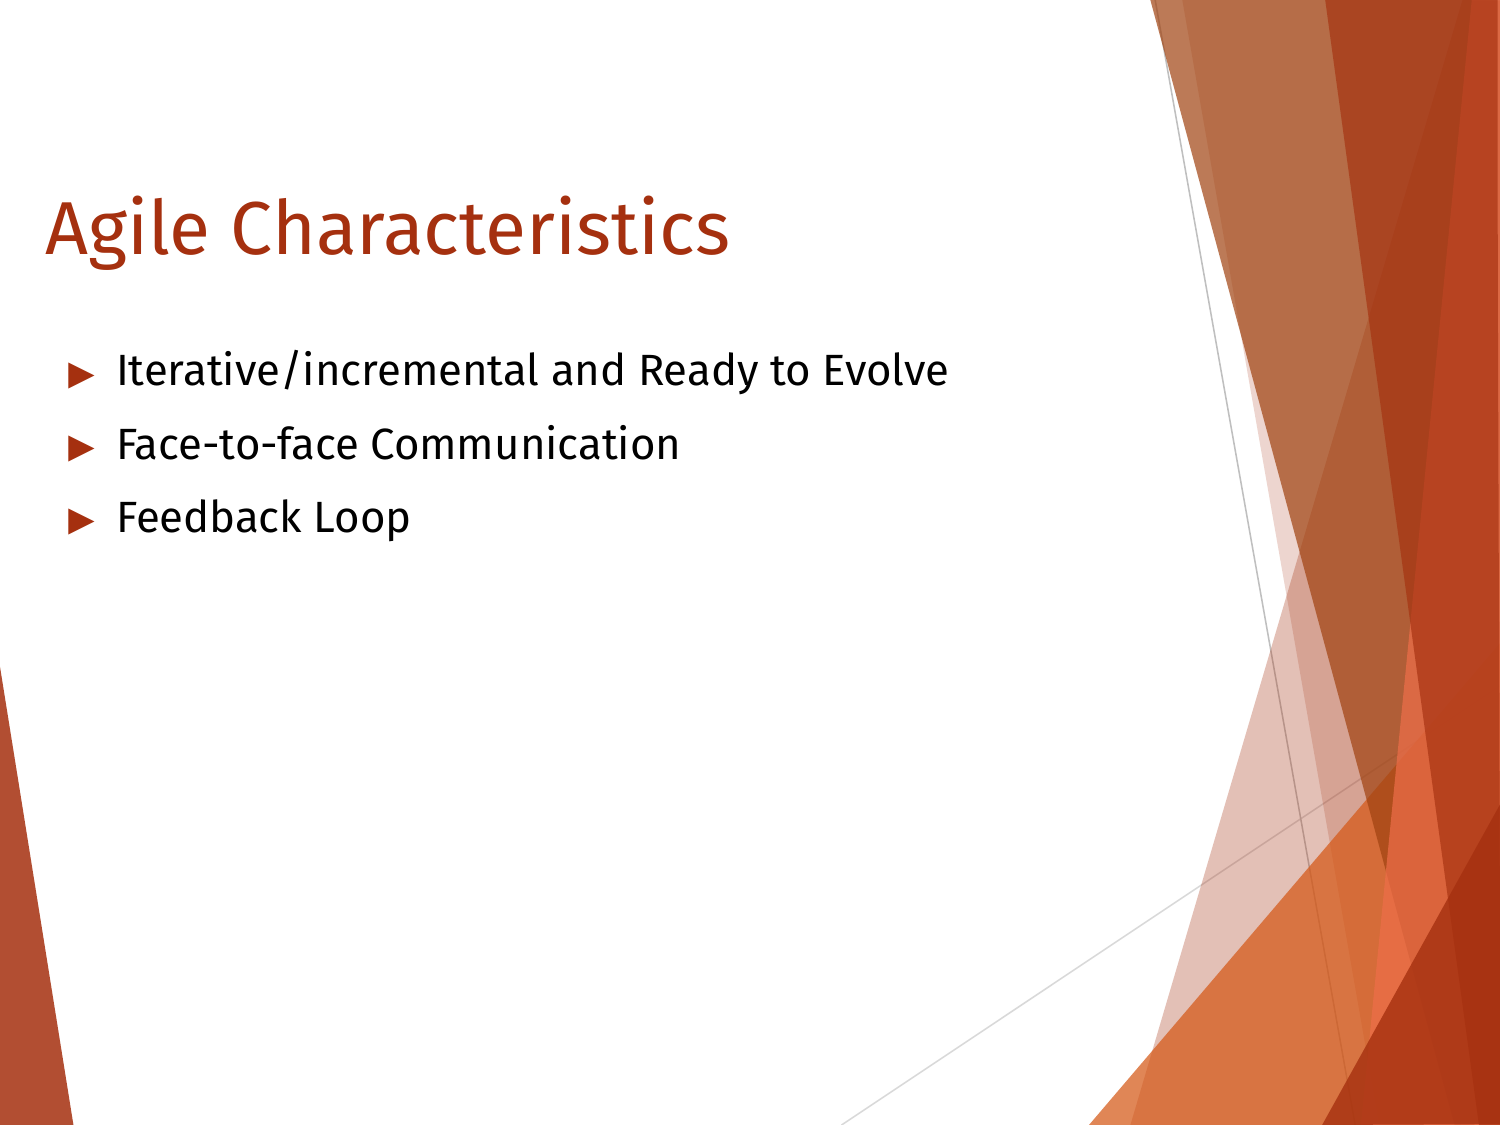

# Agile Characteristics
Iterative/incremental and Ready to Evolve
Face-to-face Communication
Feedback Loop